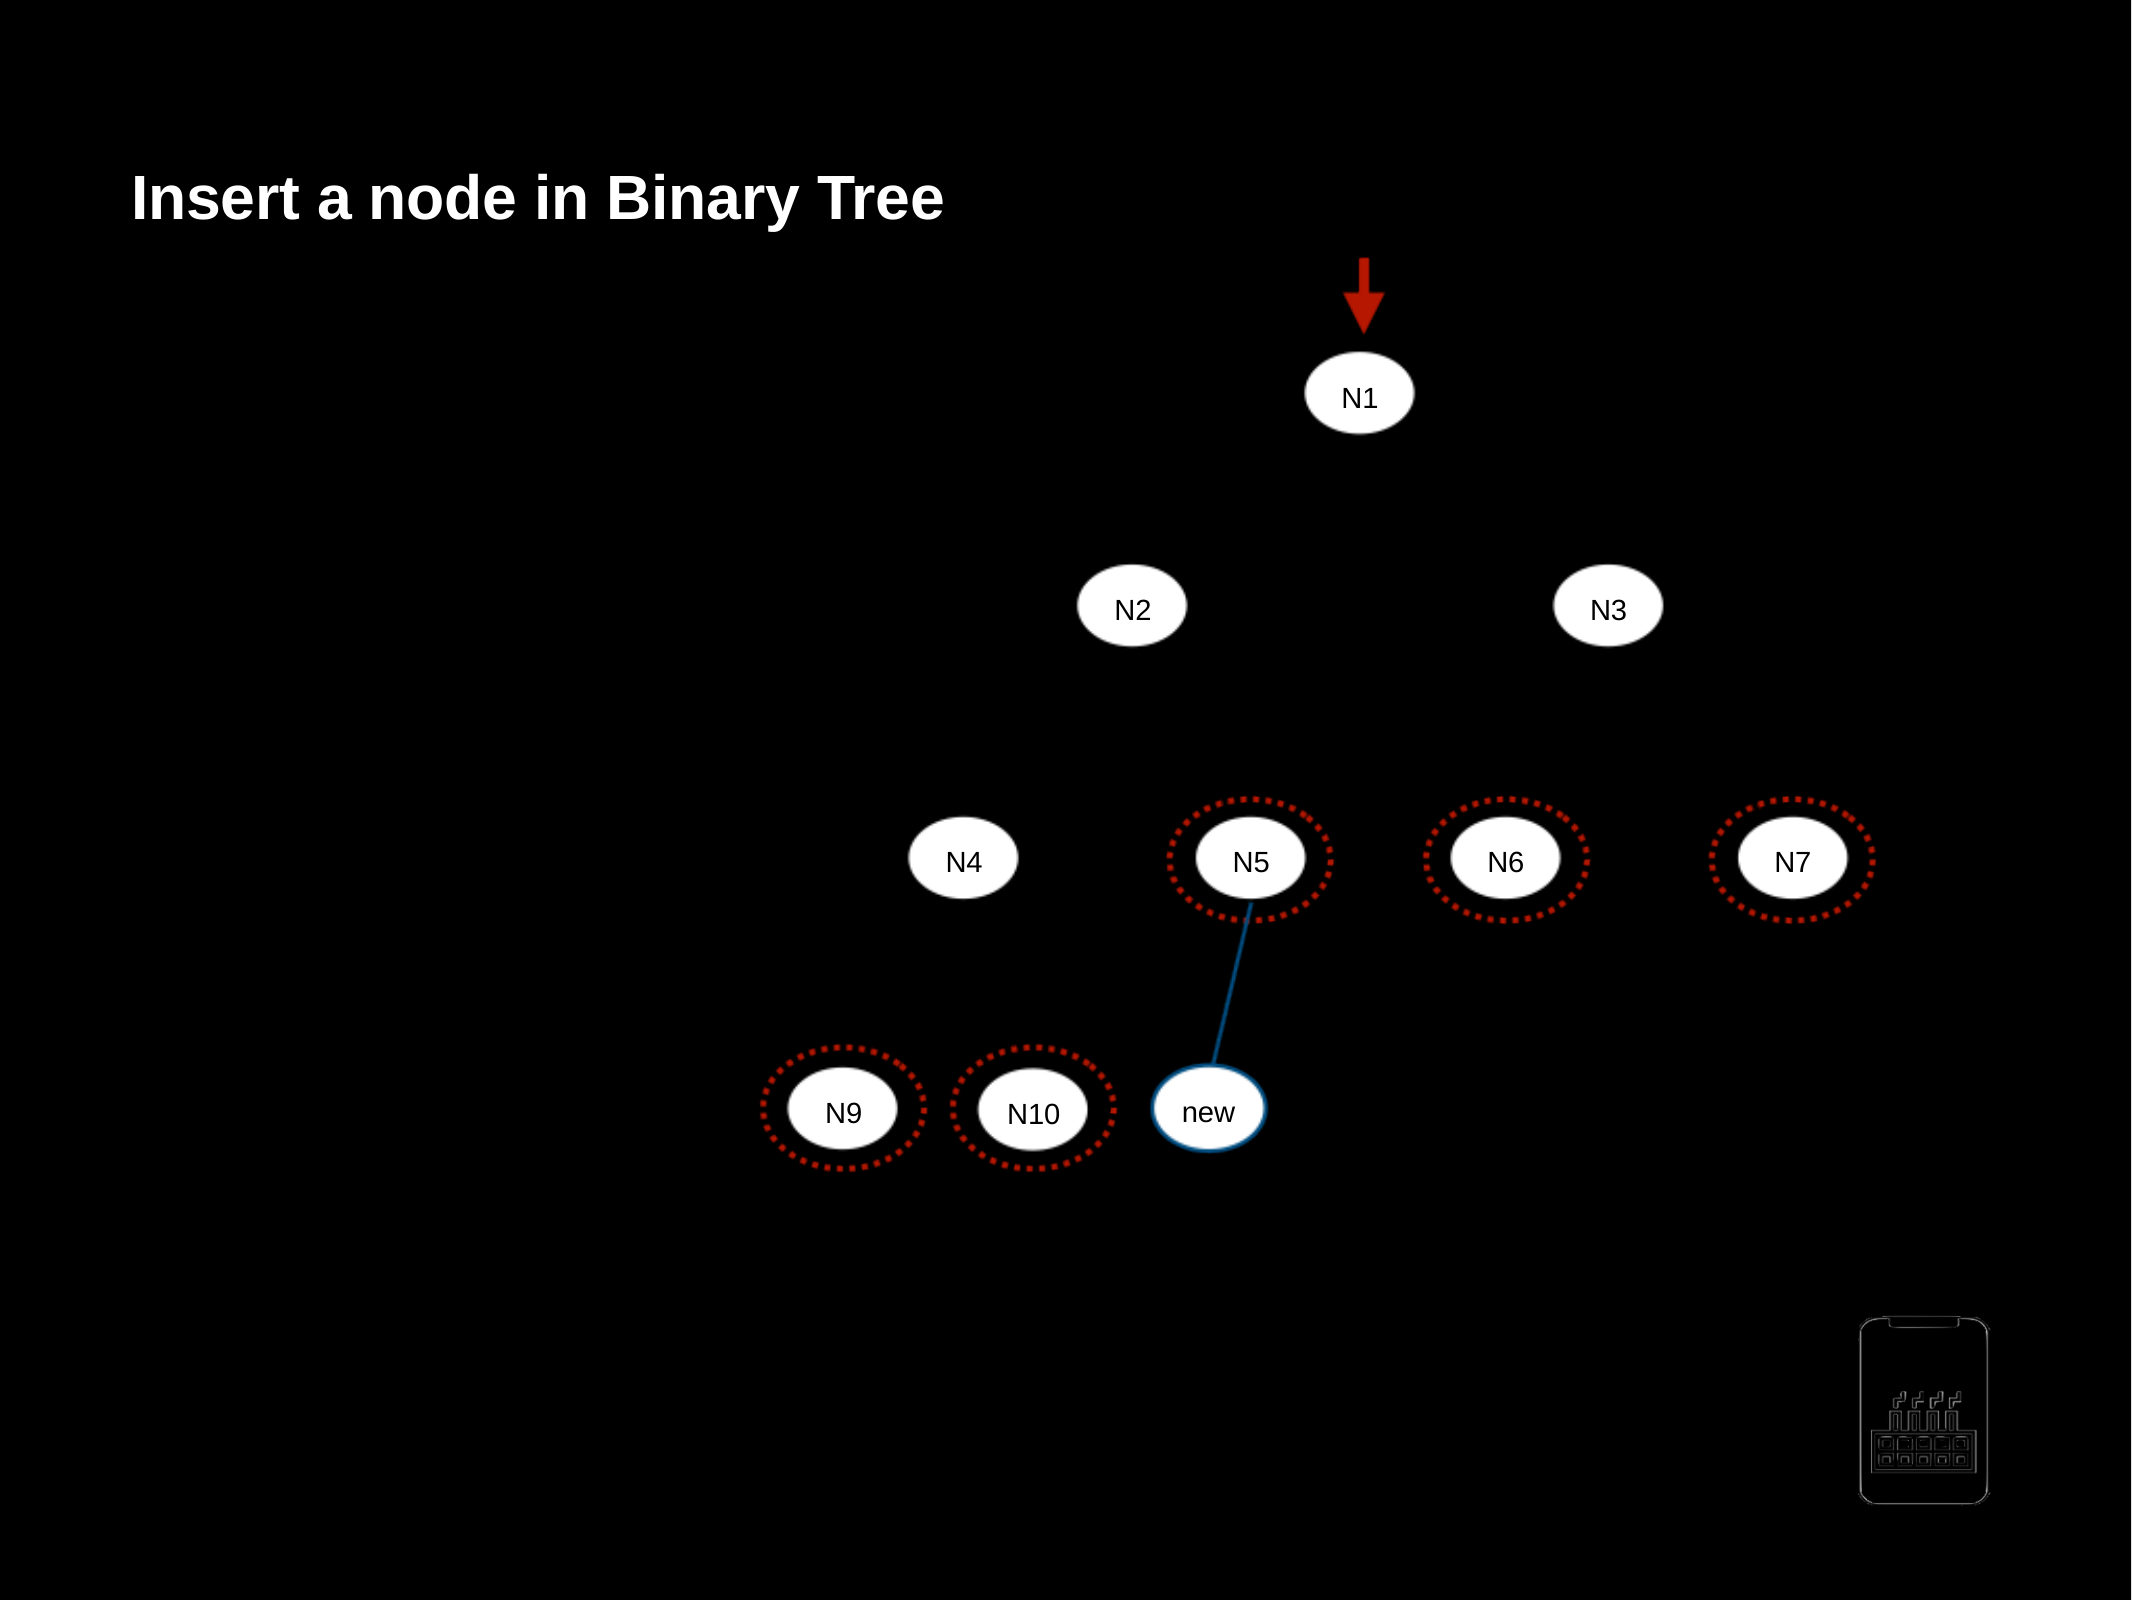

Insert a node in Binary Tree

A root node is blank The tree exists and we have to look for a ﬁrst vacant place
- -
N1
N2
N3
Level Order Traversal
newNode
N6
N7
N4
N5
new
N9
N10

AppMillers
www.appmillers.com